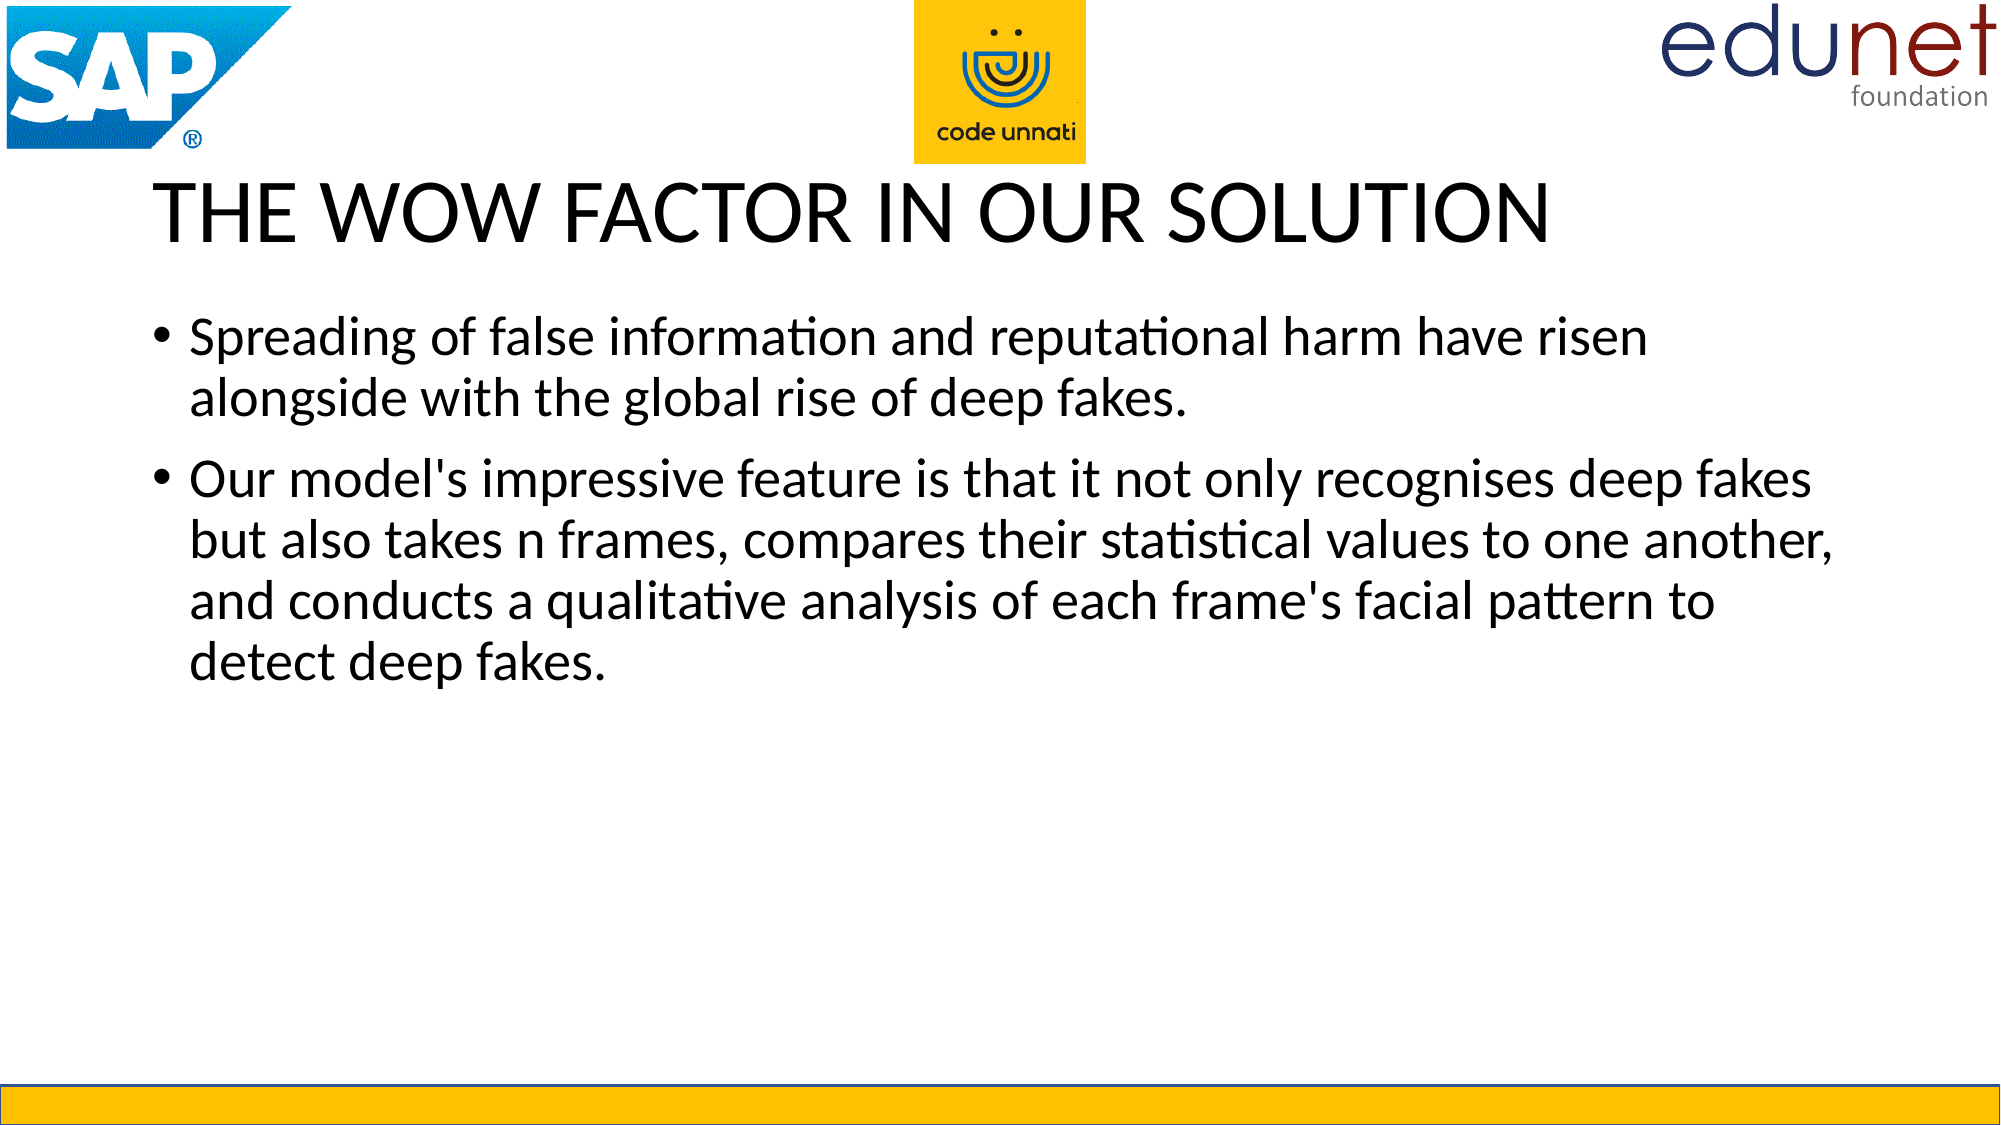

# THE WOW FACTOR IN OUR SOLUTION
Spreading of false information and reputational harm have risen alongside with the global rise of deep fakes.
Our model's impressive feature is that it not only recognises deep fakes but also takes n frames, compares their statistical values to one another, and conducts a qualitative analysis of each frame's facial pattern to detect deep fakes.